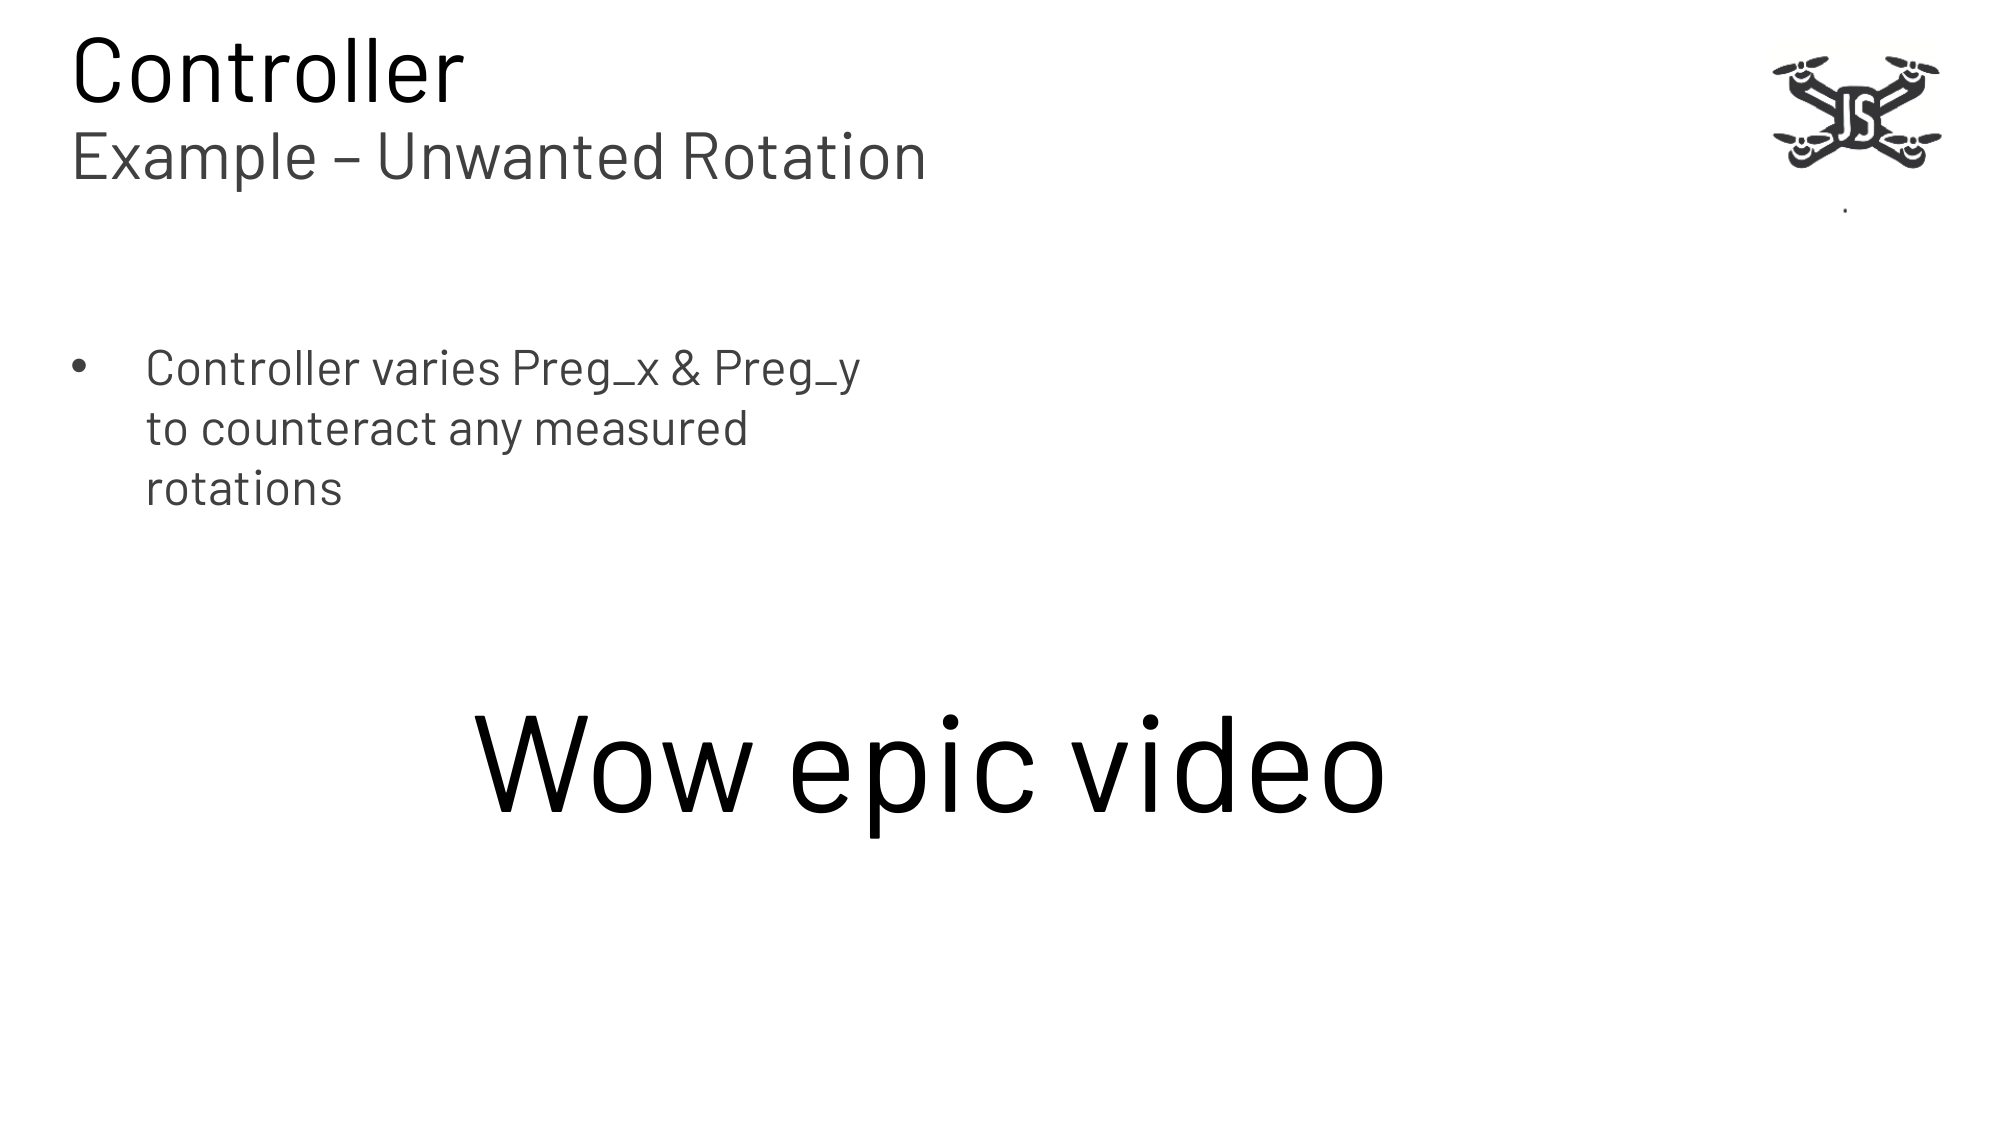

Controller
Example – Unwanted Rotation
Controller varies Preg_x & Preg_y to counteract any measured rotations
Wow epic video